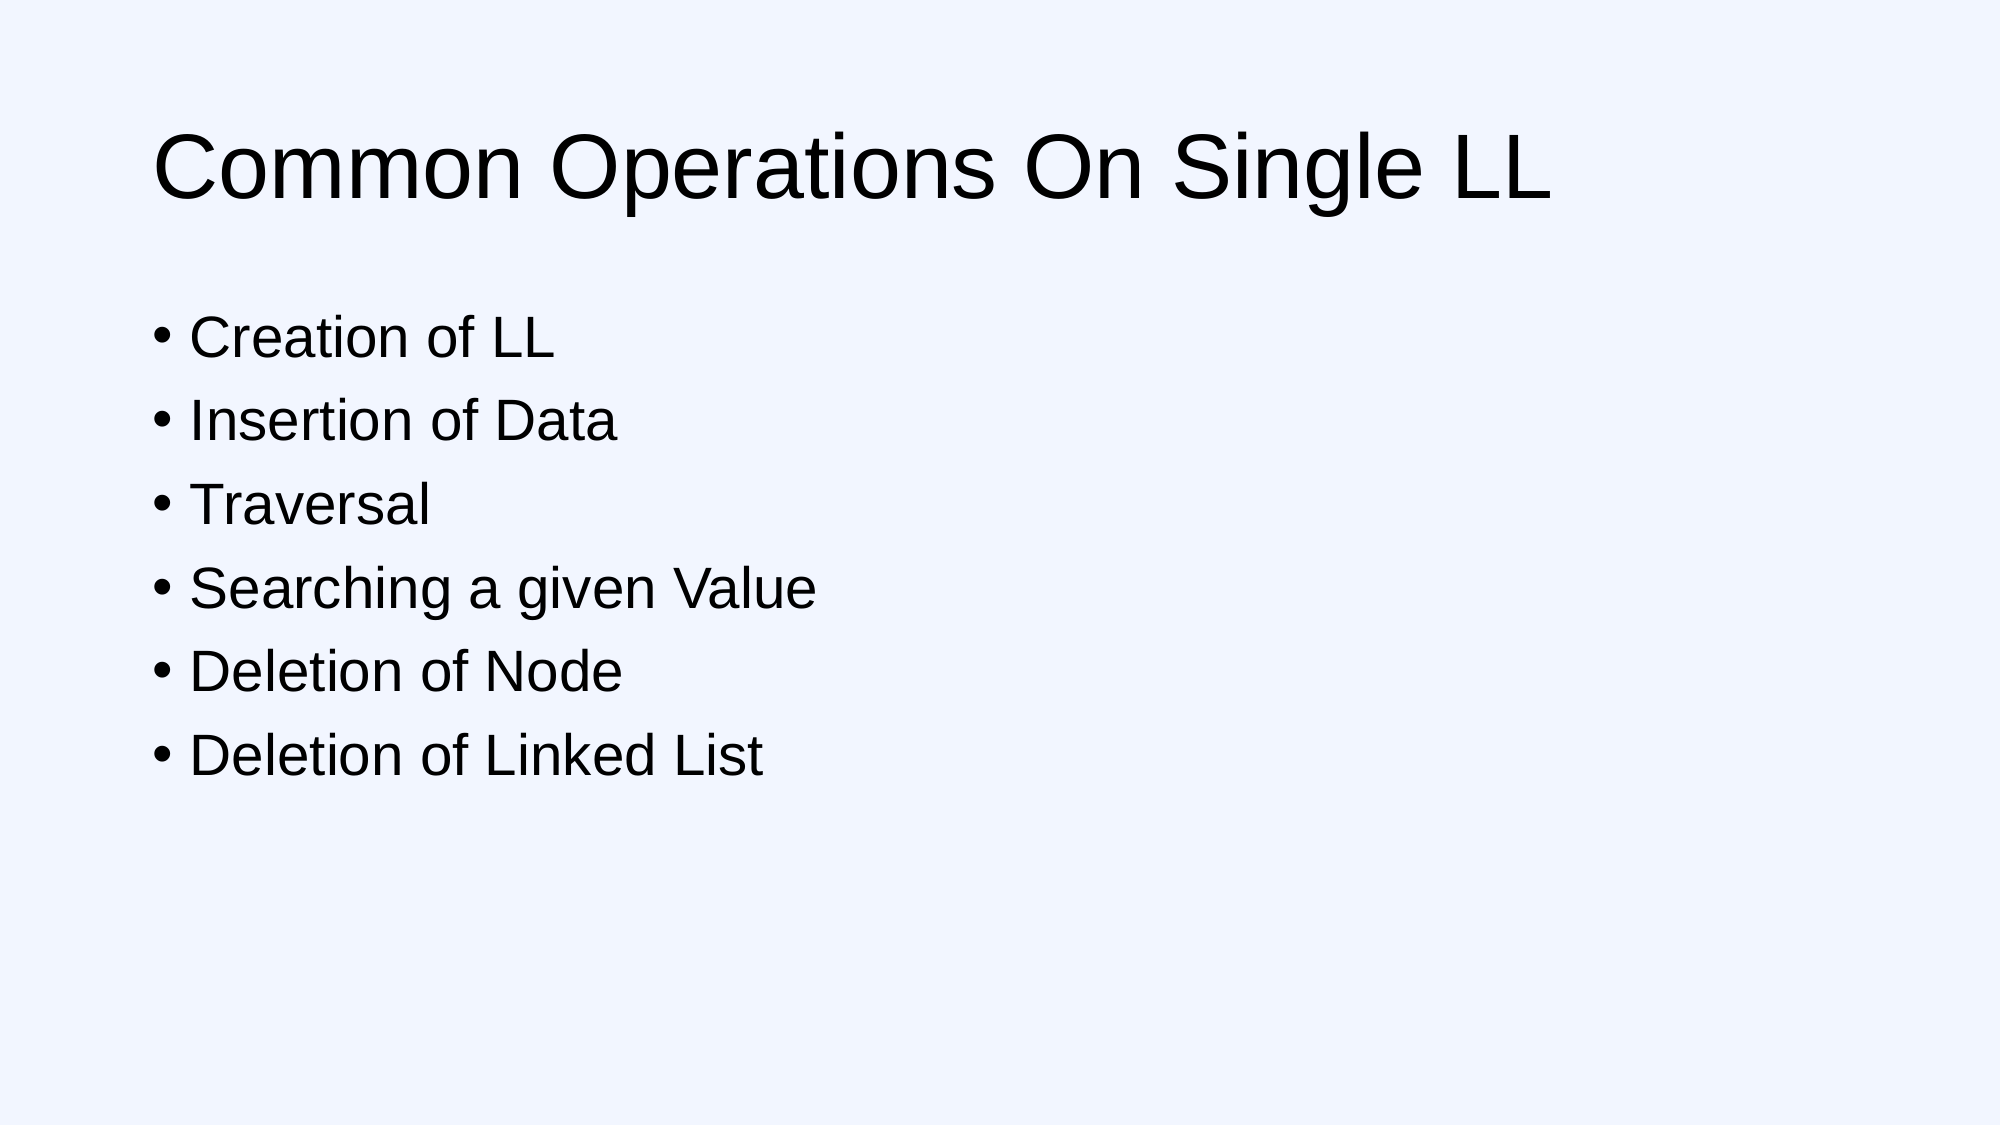

# Common Operations On Single LL
Creation of LL
Insertion of Data
Traversal
Searching a given Value
Deletion of Node
Deletion of Linked List